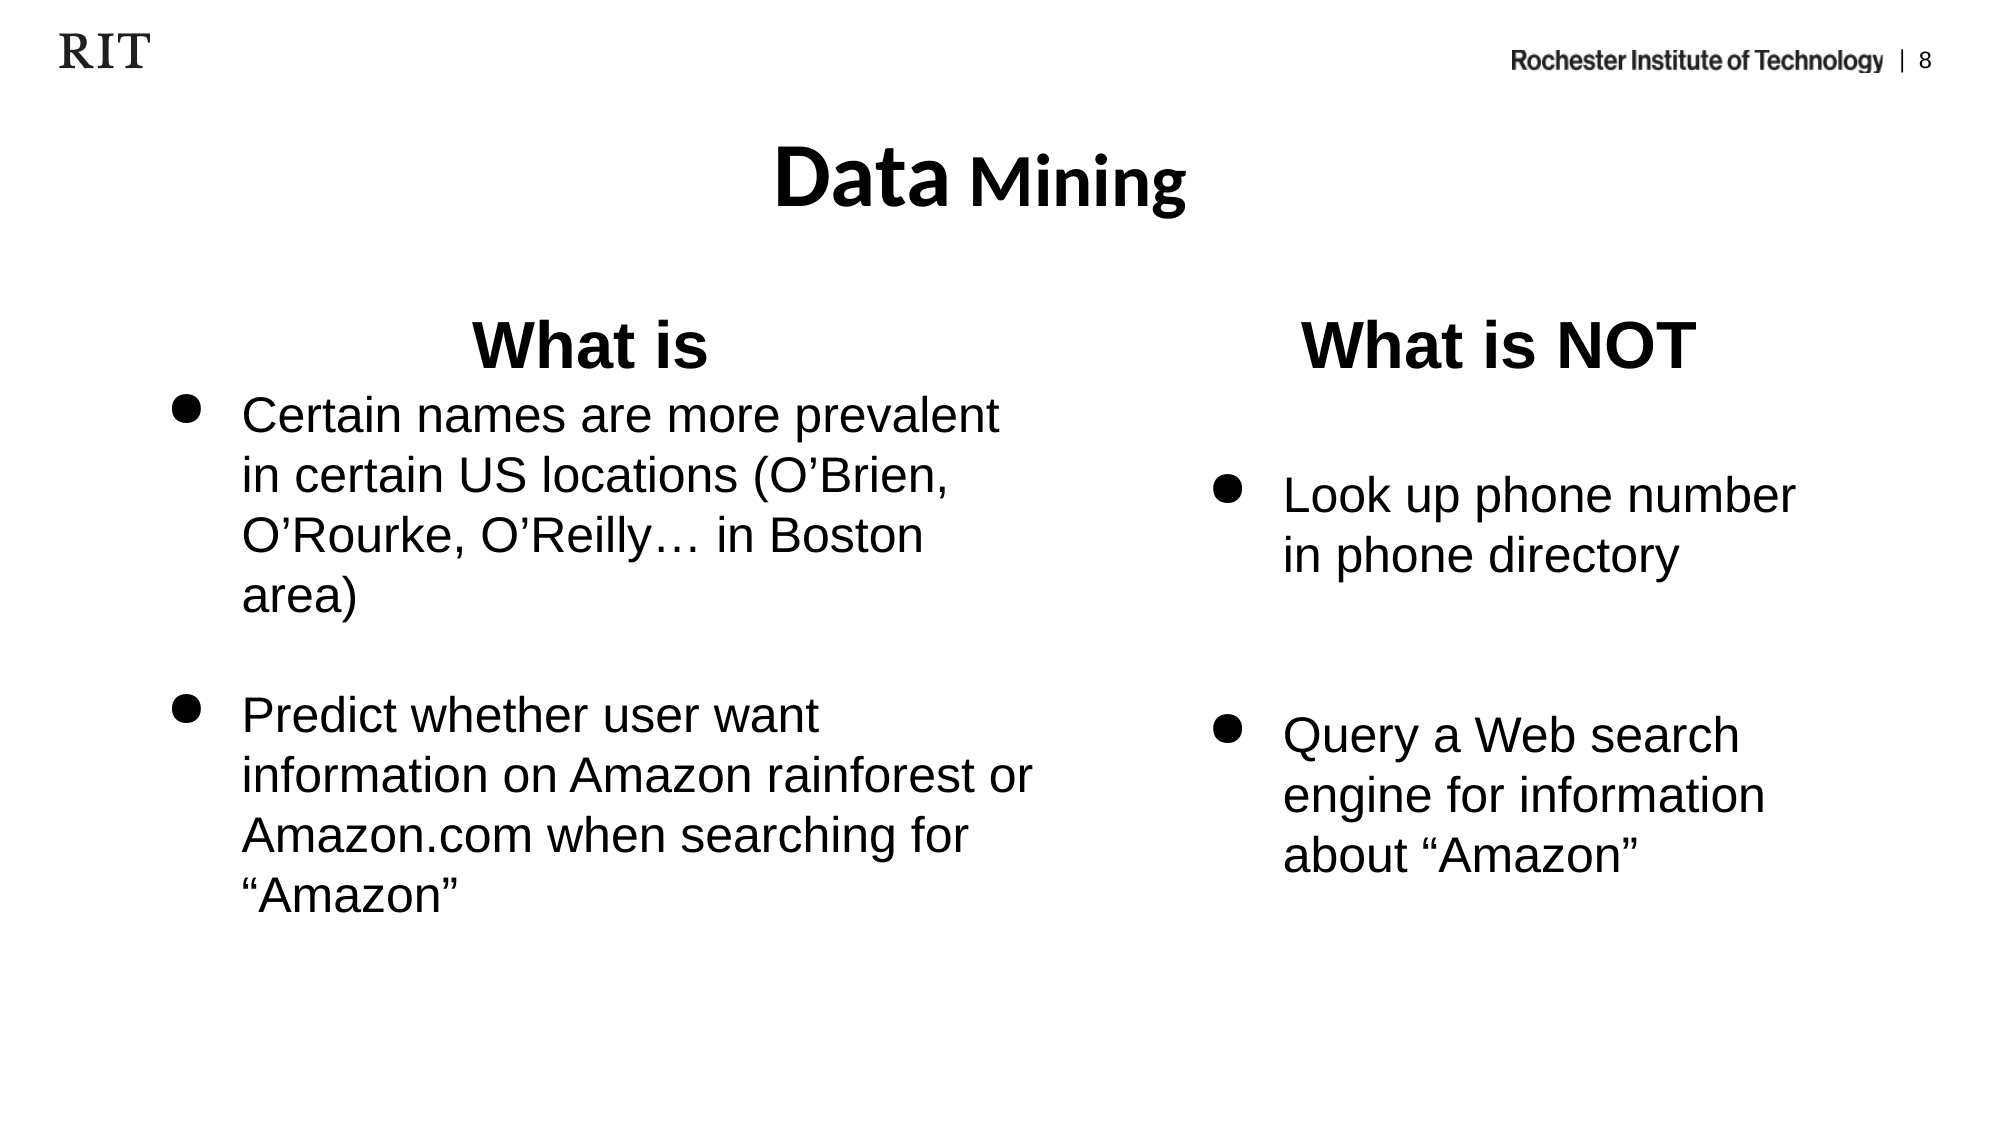

Data Mining
What is
Certain names are more prevalent in certain US locations (O’Brien, O’Rourke, O’Reilly… in Boston area)

Predict whether user want information on Amazon rainforest or Amazon.com when searching for “Amazon”

What is NOT

Look up phone number in phone directory

Query a Web search engine for information about “Amazon”